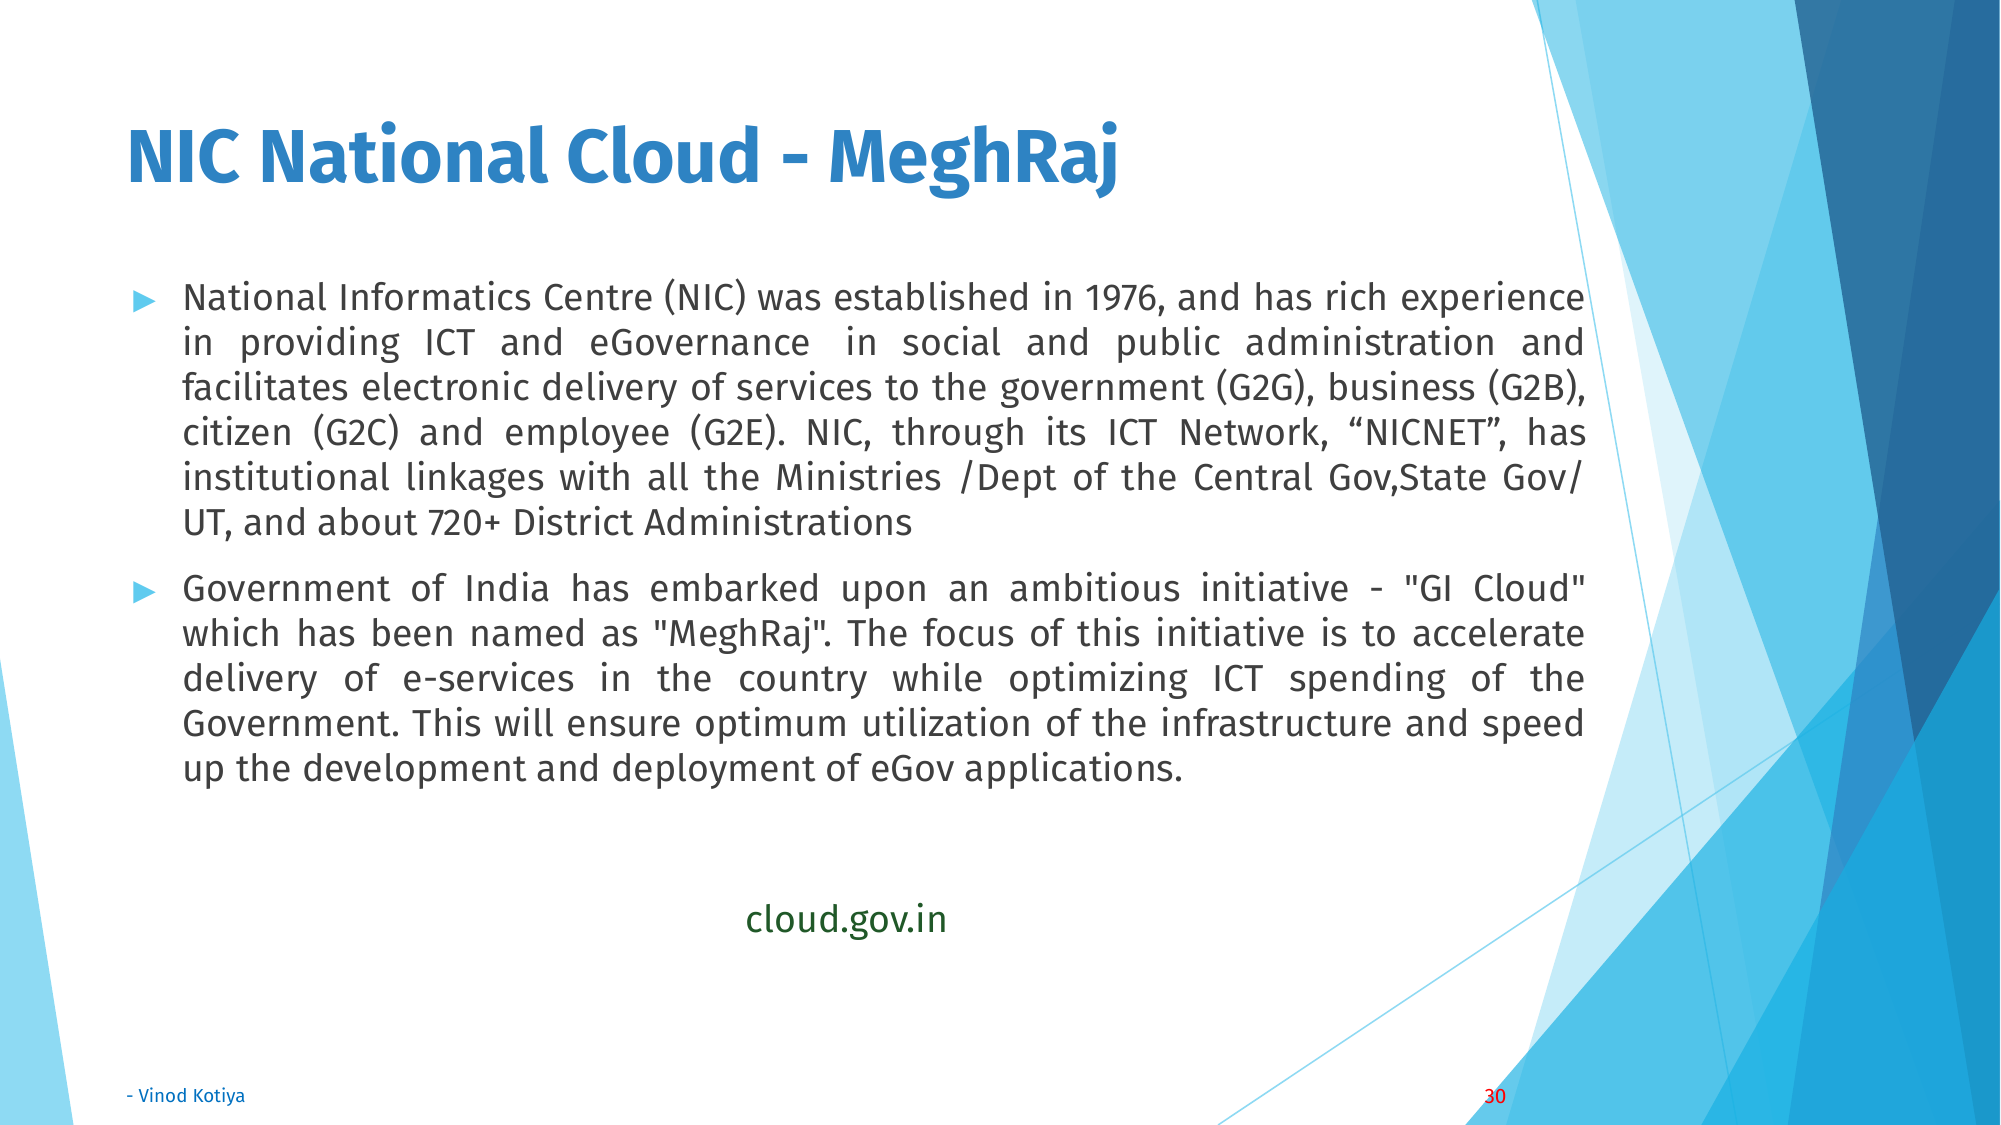

# NIC National Cloud - MeghRaj
National Informatics Centre (NIC) was established in 1976, and has rich experience in providing ICT and eGovernance  in social and public administration and facilitates electronic delivery of services to the government (G2G), business (G2B), citizen (G2C) and employee (G2E). NIC, through its ICT Network, “NICNET”, has institutional linkages with all the Ministries /Dept of the Central Gov,State Gov/ UT, and about 720+ District Administrations
Government of India has embarked upon an ambitious initiative - "GI Cloud" which has been named as "MeghRaj". The focus of this initiative is to accelerate delivery of e-services in the country while optimizing ICT spending of the Government. This will ensure optimum utilization of the infrastructure and speed up the development and deployment of eGov applications.
cloud.gov.in
30
- Vinod Kotiya